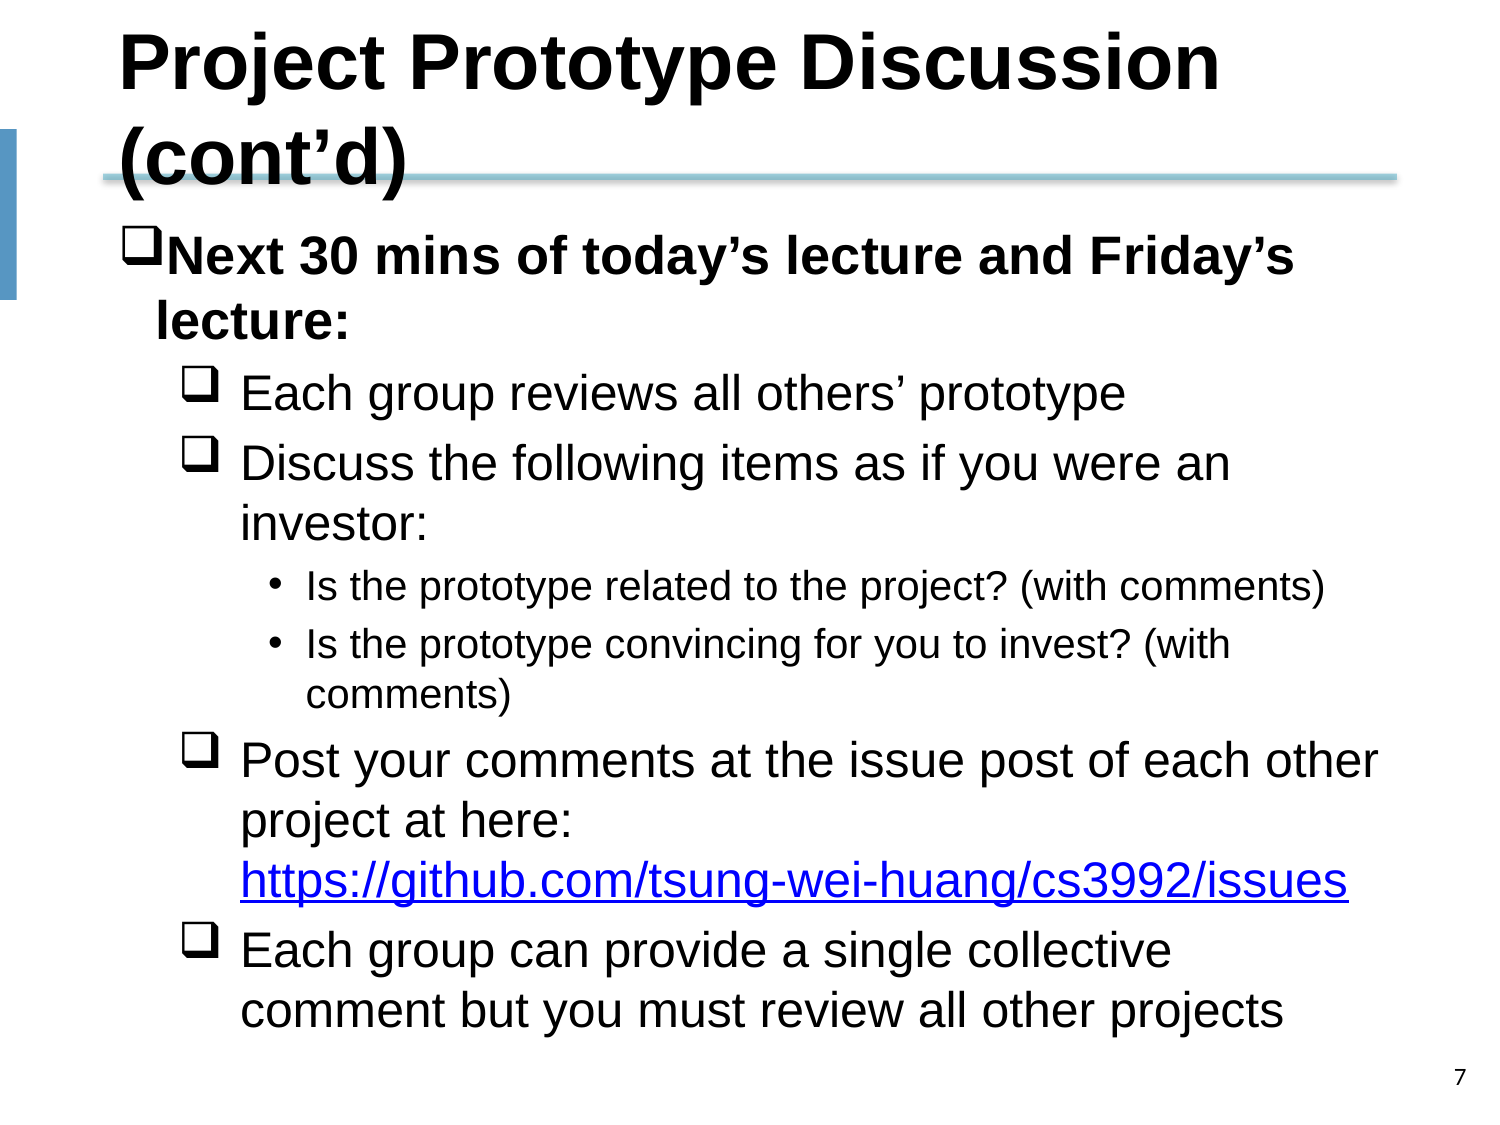

# Project Prototype Discussion (cont’d)
Next 30 mins of today’s lecture and Friday’s lecture:
Each group reviews all others’ prototype
Discuss the following items as if you were an investor:
Is the prototype related to the project? (with comments)
Is the prototype convincing for you to invest? (with comments)
Post your comments at the issue post of each other project at here: https://github.com/tsung-wei-huang/cs3992/issues
Each group can provide a single collective comment but you must review all other projects
7